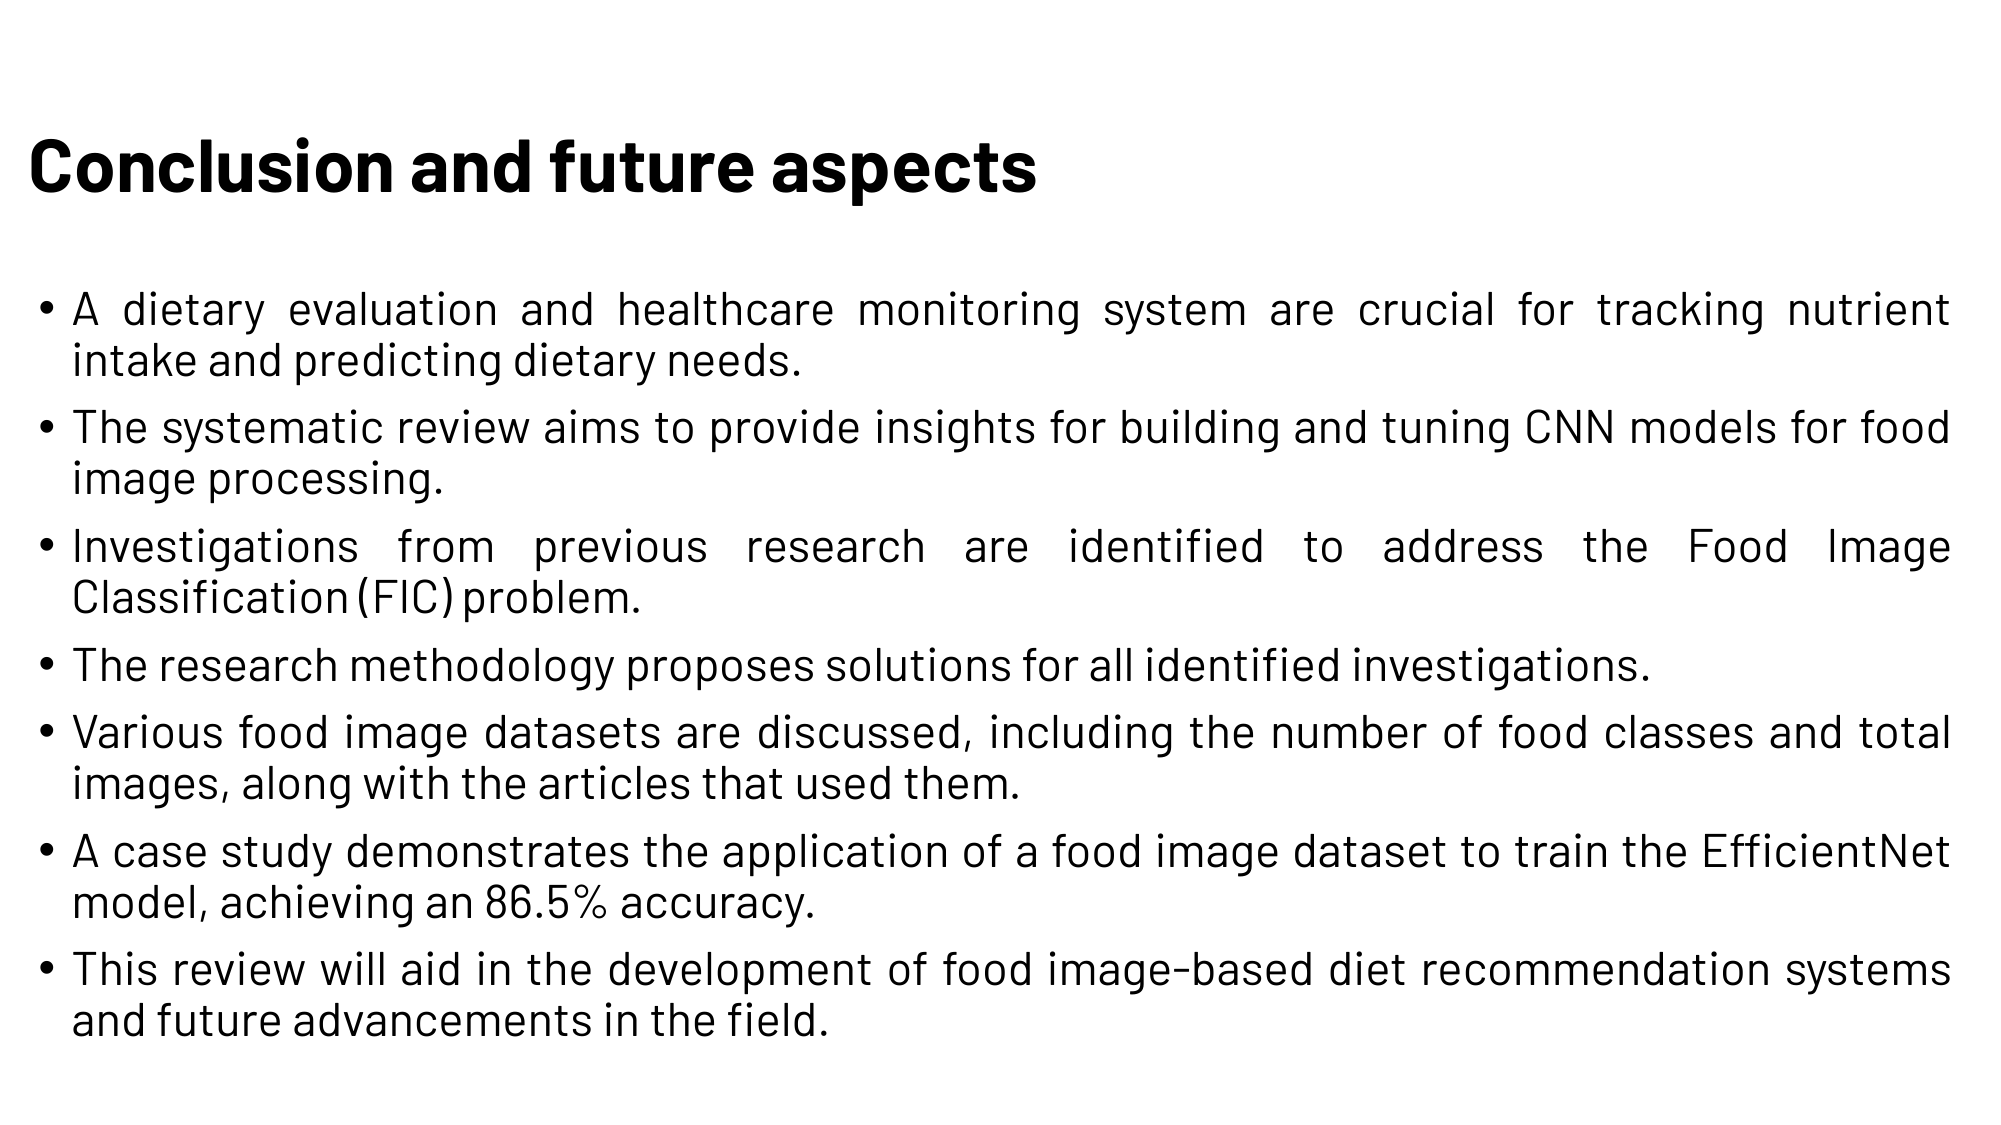

# Conclusion and future aspects
A dietary evaluation and healthcare monitoring system are crucial for tracking nutrient intake and predicting dietary needs.
The systematic review aims to provide insights for building and tuning CNN models for food image processing.
Investigations from previous research are identified to address the Food Image Classification (FIC) problem.
The research methodology proposes solutions for all identified investigations.
Various food image datasets are discussed, including the number of food classes and total images, along with the articles that used them.
A case study demonstrates the application of a food image dataset to train the EfficientNet model, achieving an 86.5% accuracy.
This review will aid in the development of food image-based diet recommendation systems and future advancements in the field.